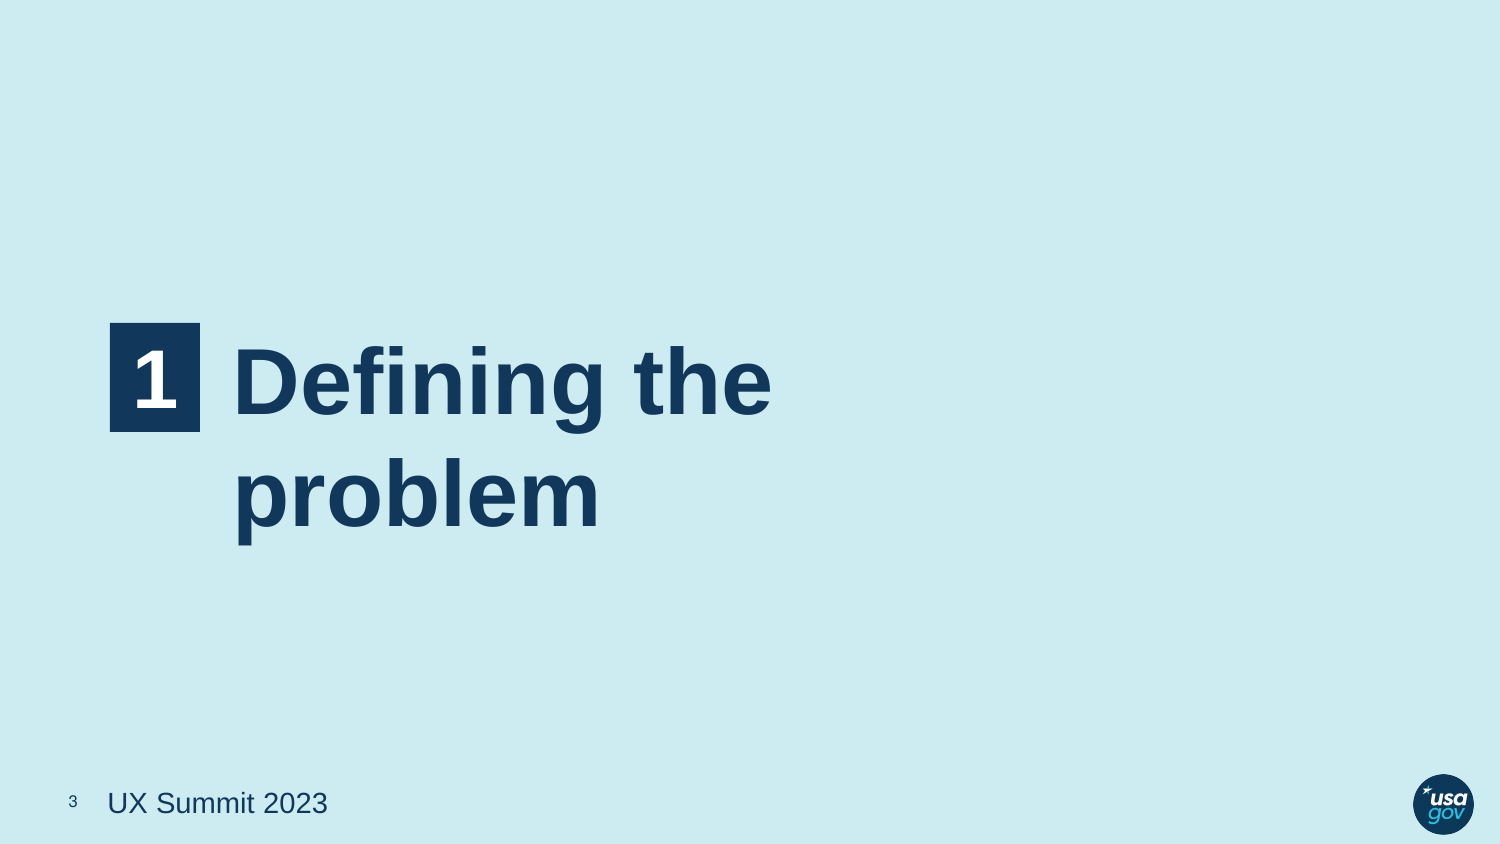

Defining the problem
Defining the problem
1
3